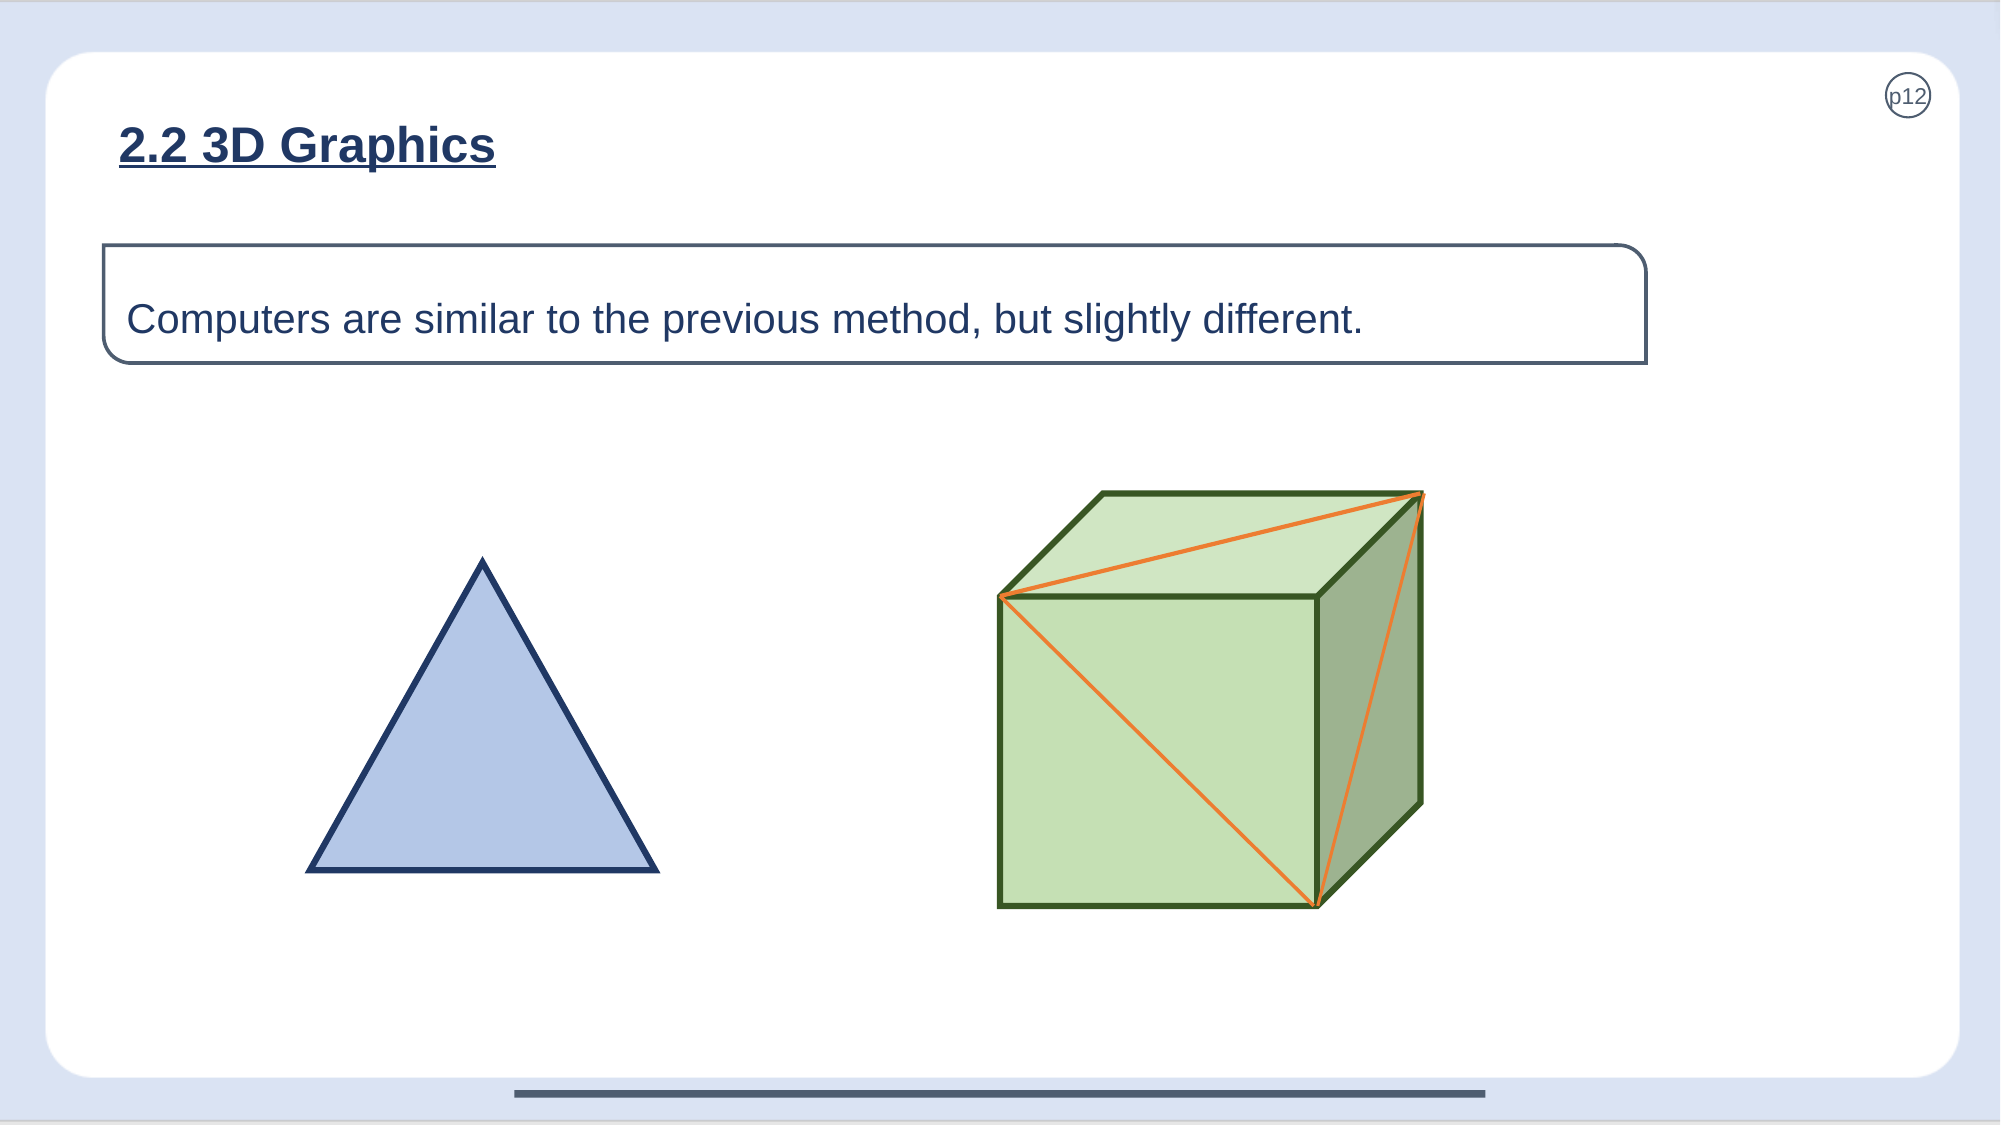

p12
2.2 3D Graphics
Computers are similar to the previous method, but slightly different.